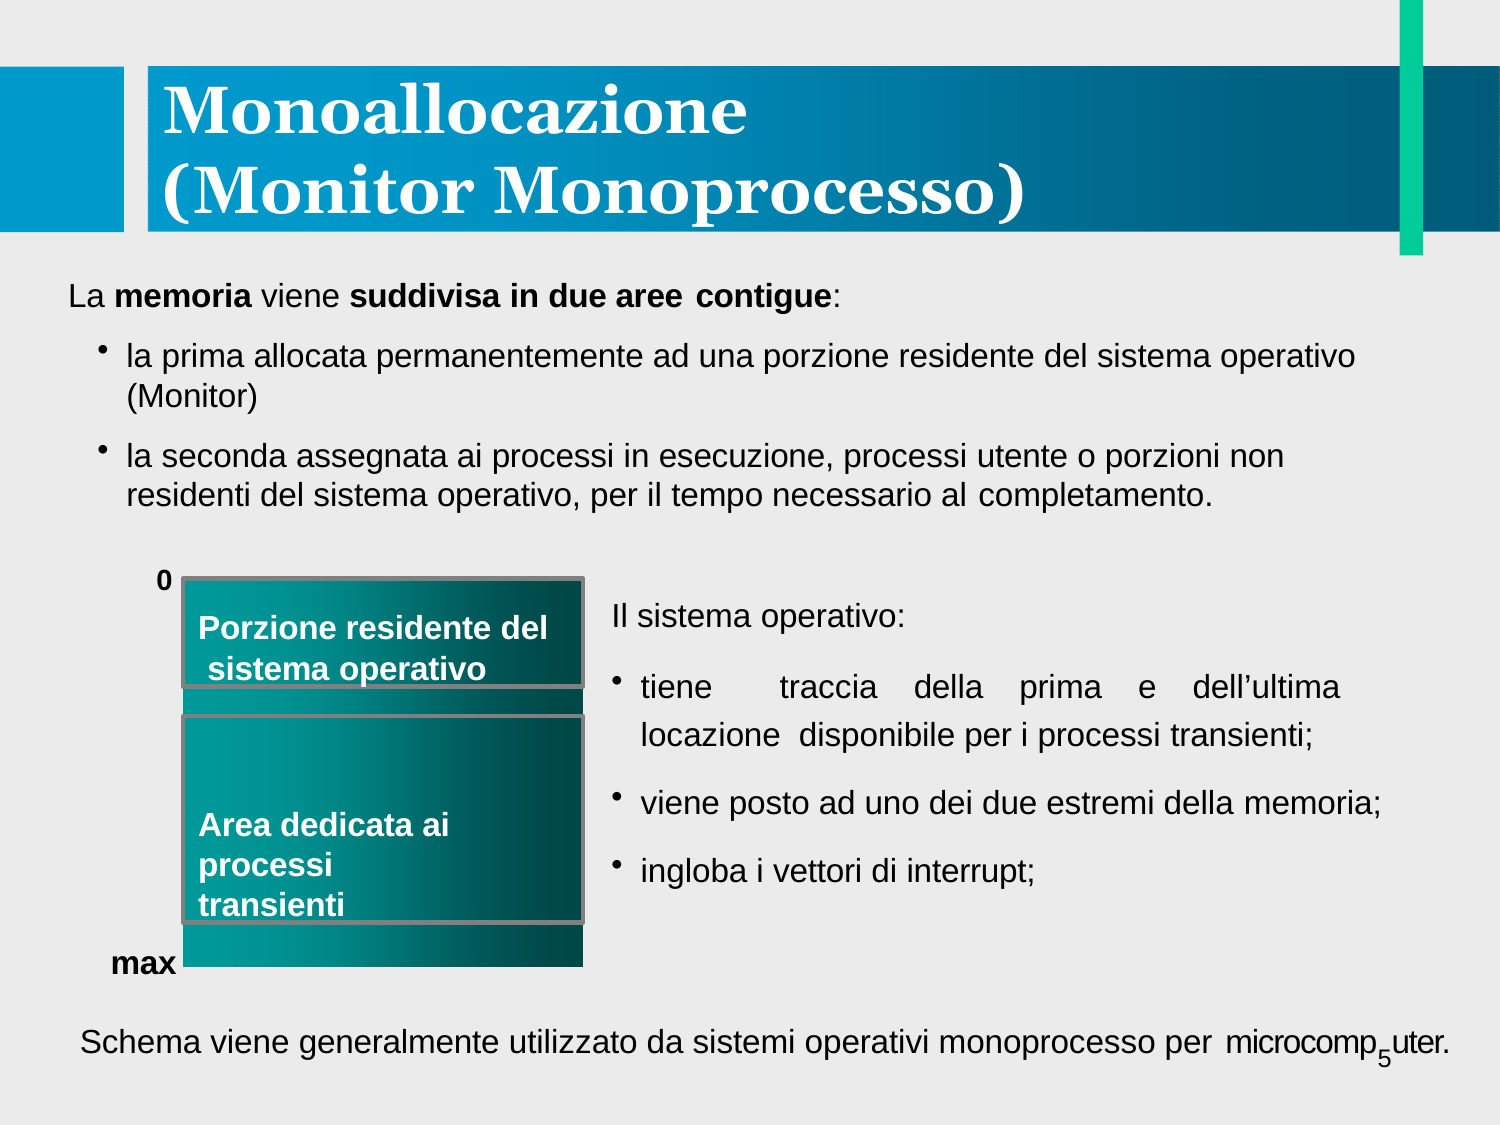

# Monoallocazione  (Monitor Monoprocesso)

La memoria viene suddivisa in due aree contigue:
la prima allocata permanentemente ad una porzione residente del sistema operativo  (Monitor)
la seconda assegnata ai processi in esecuzione, processi utente o porzioni non  residenti del sistema operativo, per il tempo necessario al completamento.
0

Porzione residente del  sistema operativo
Il sistema operativo:
tiene	traccia	della	prima	e	dell’ultima	locazione  disponibile per i processi transienti;
viene posto ad uno dei due estremi della memoria;
ingloba i vettori di interrupt;

Area dedicata ai  processi transienti
max
Schema viene generalmente utilizzato da sistemi operativi monoprocesso per microcomp5uter.